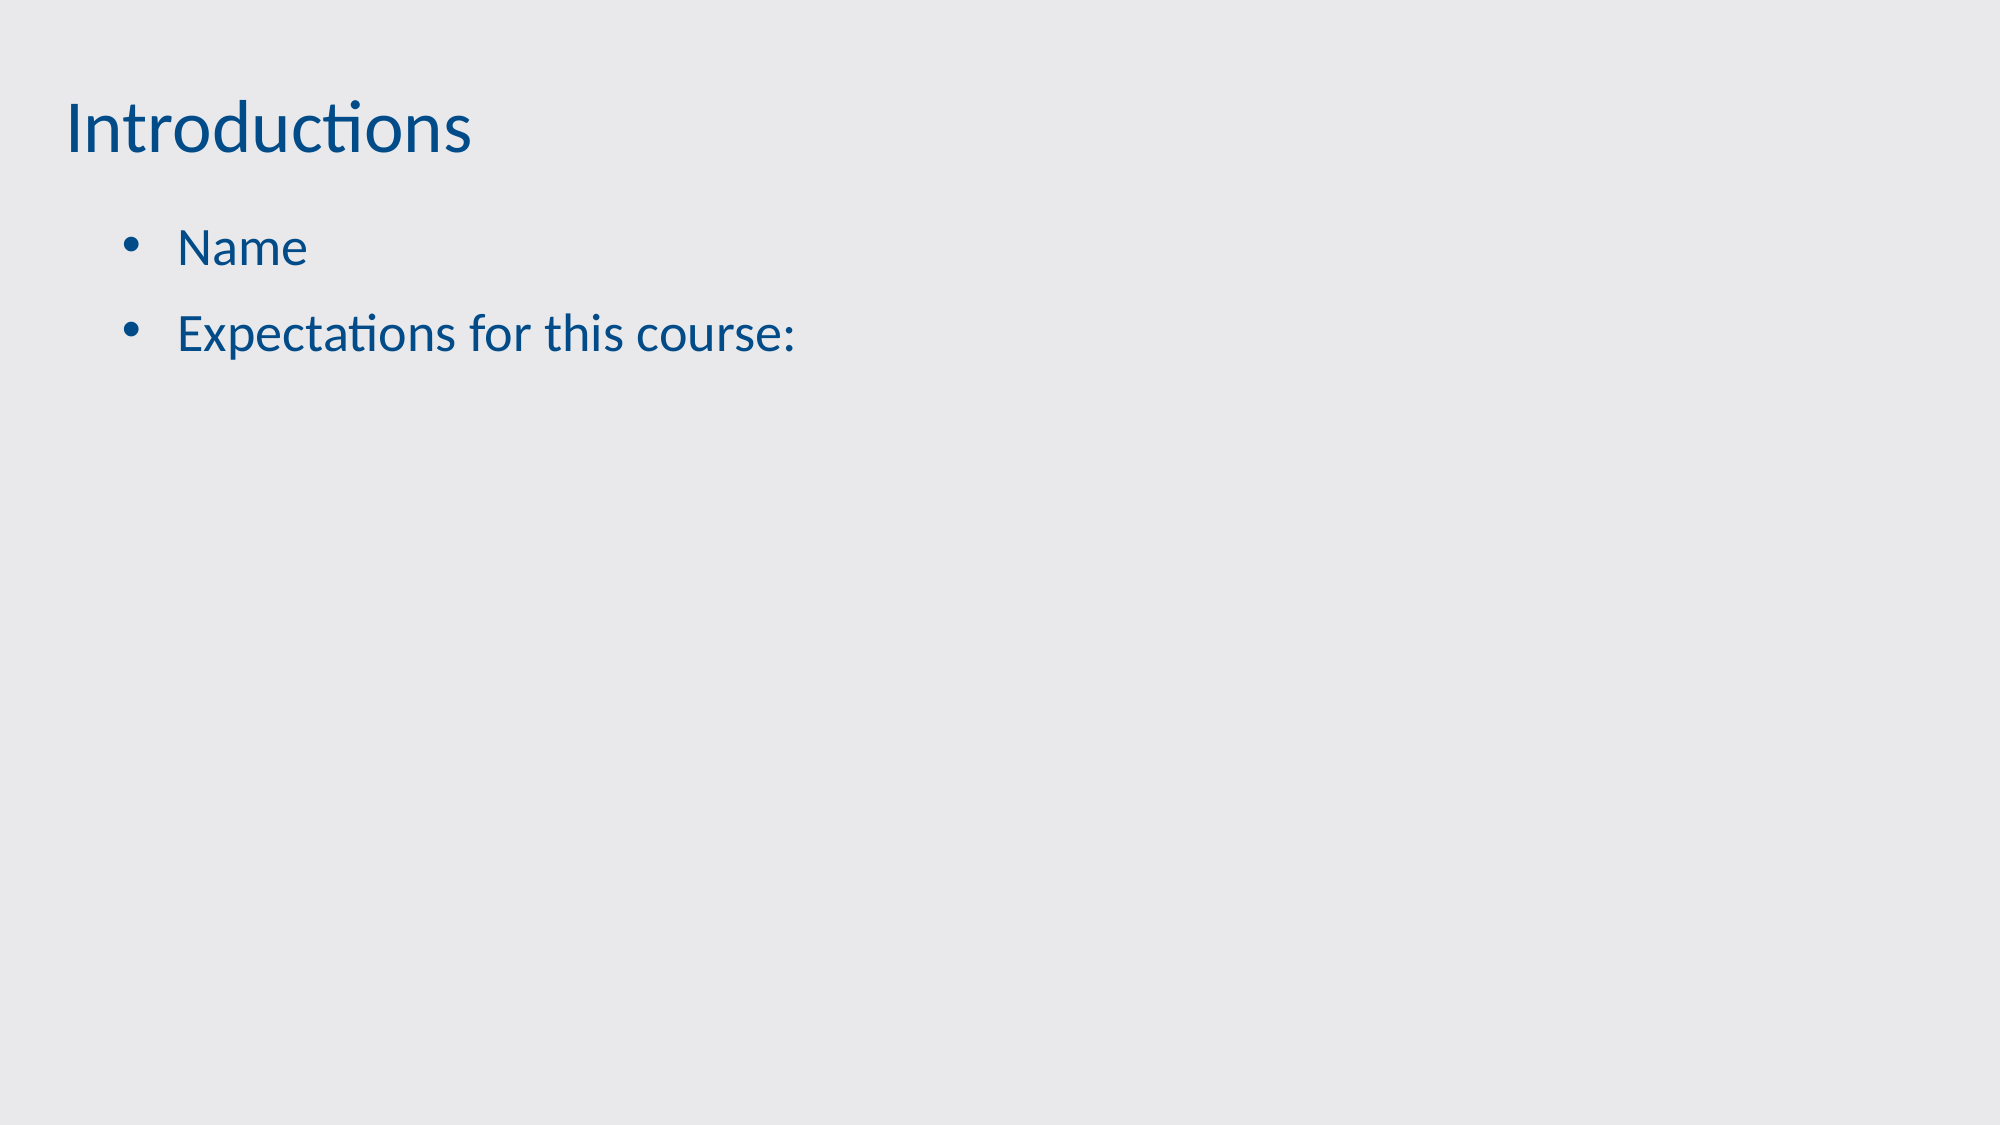

# Introductions
Name
Expectations for this course: